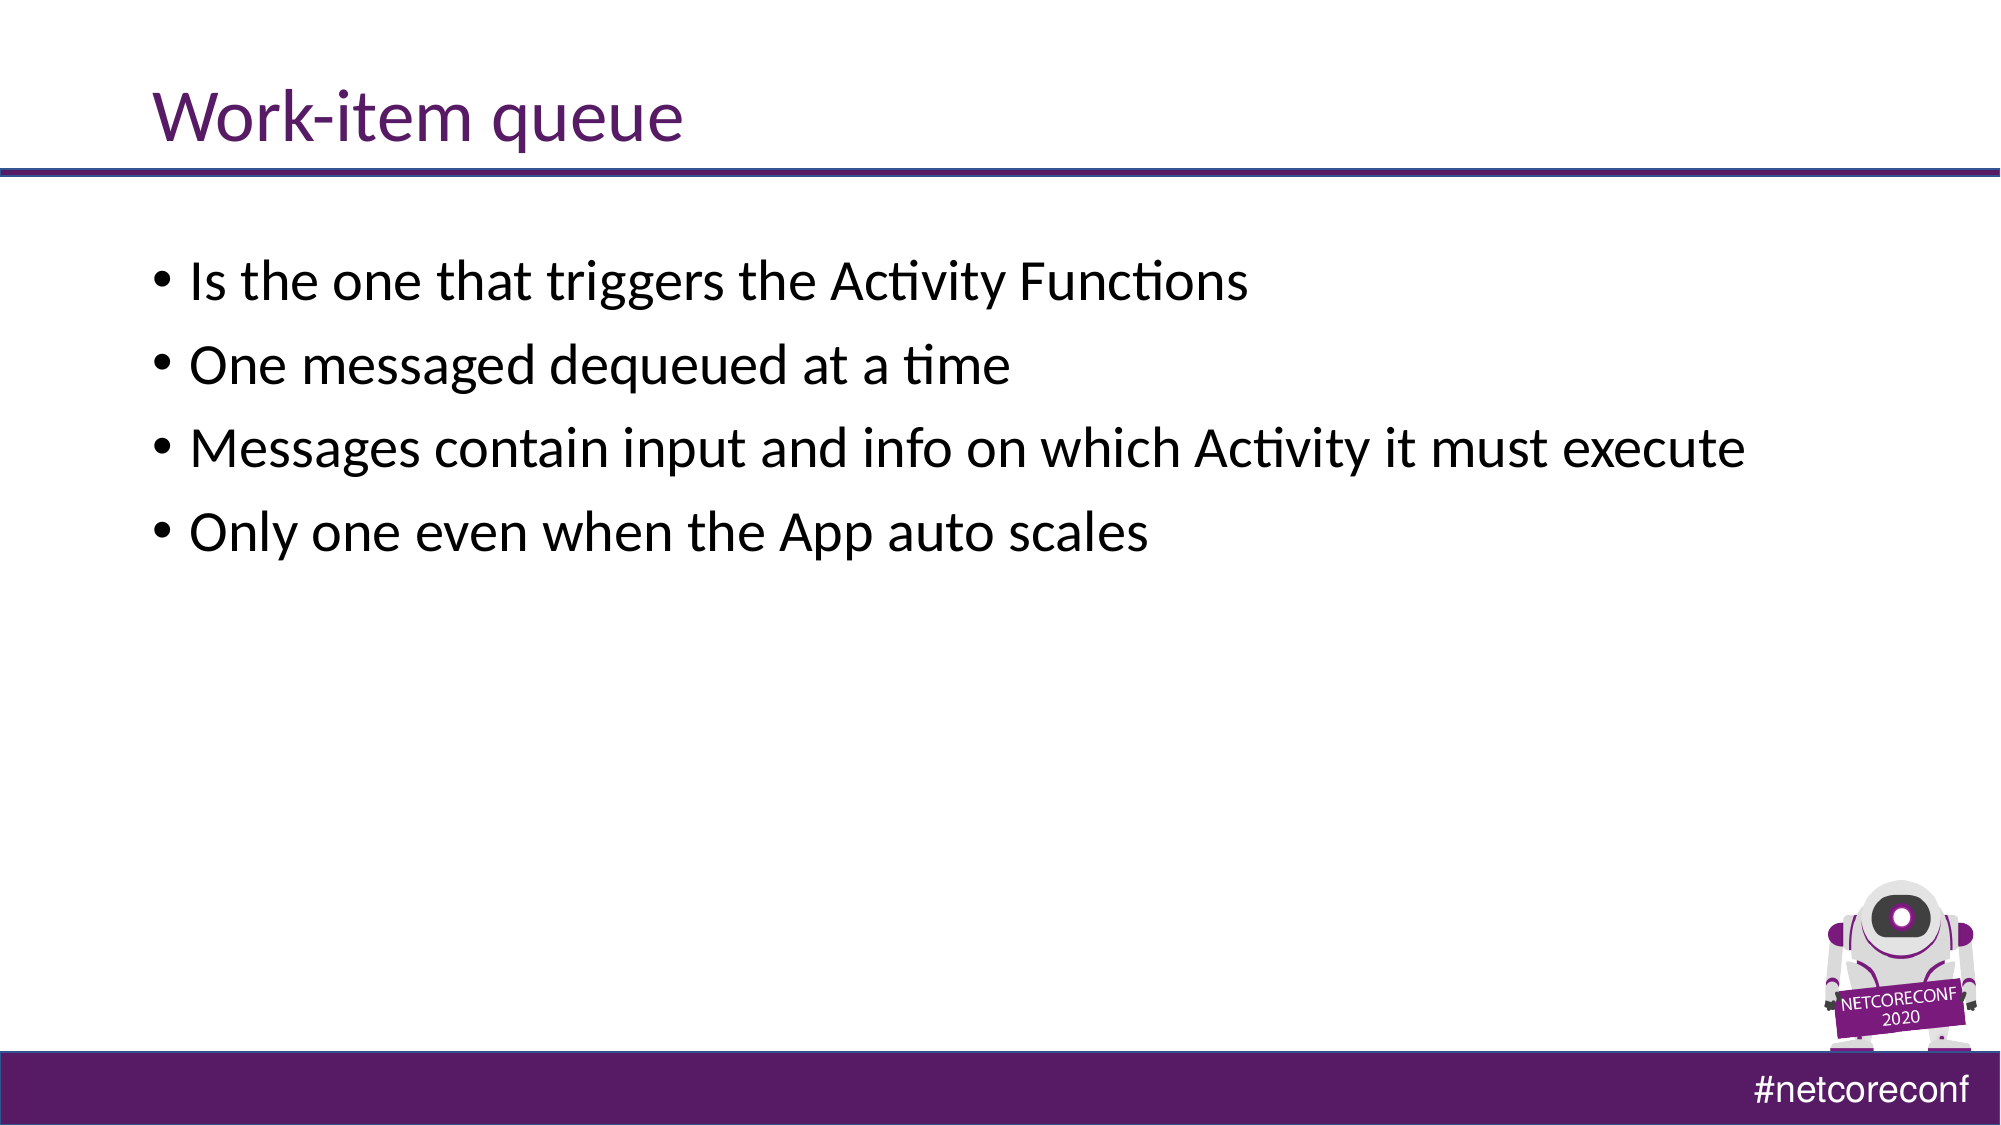

# Work-item queue
Is the one that triggers the Activity Functions
One messaged dequeued at a time
Messages contain input and info on which Activity it must execute
Only one even when the App auto scales